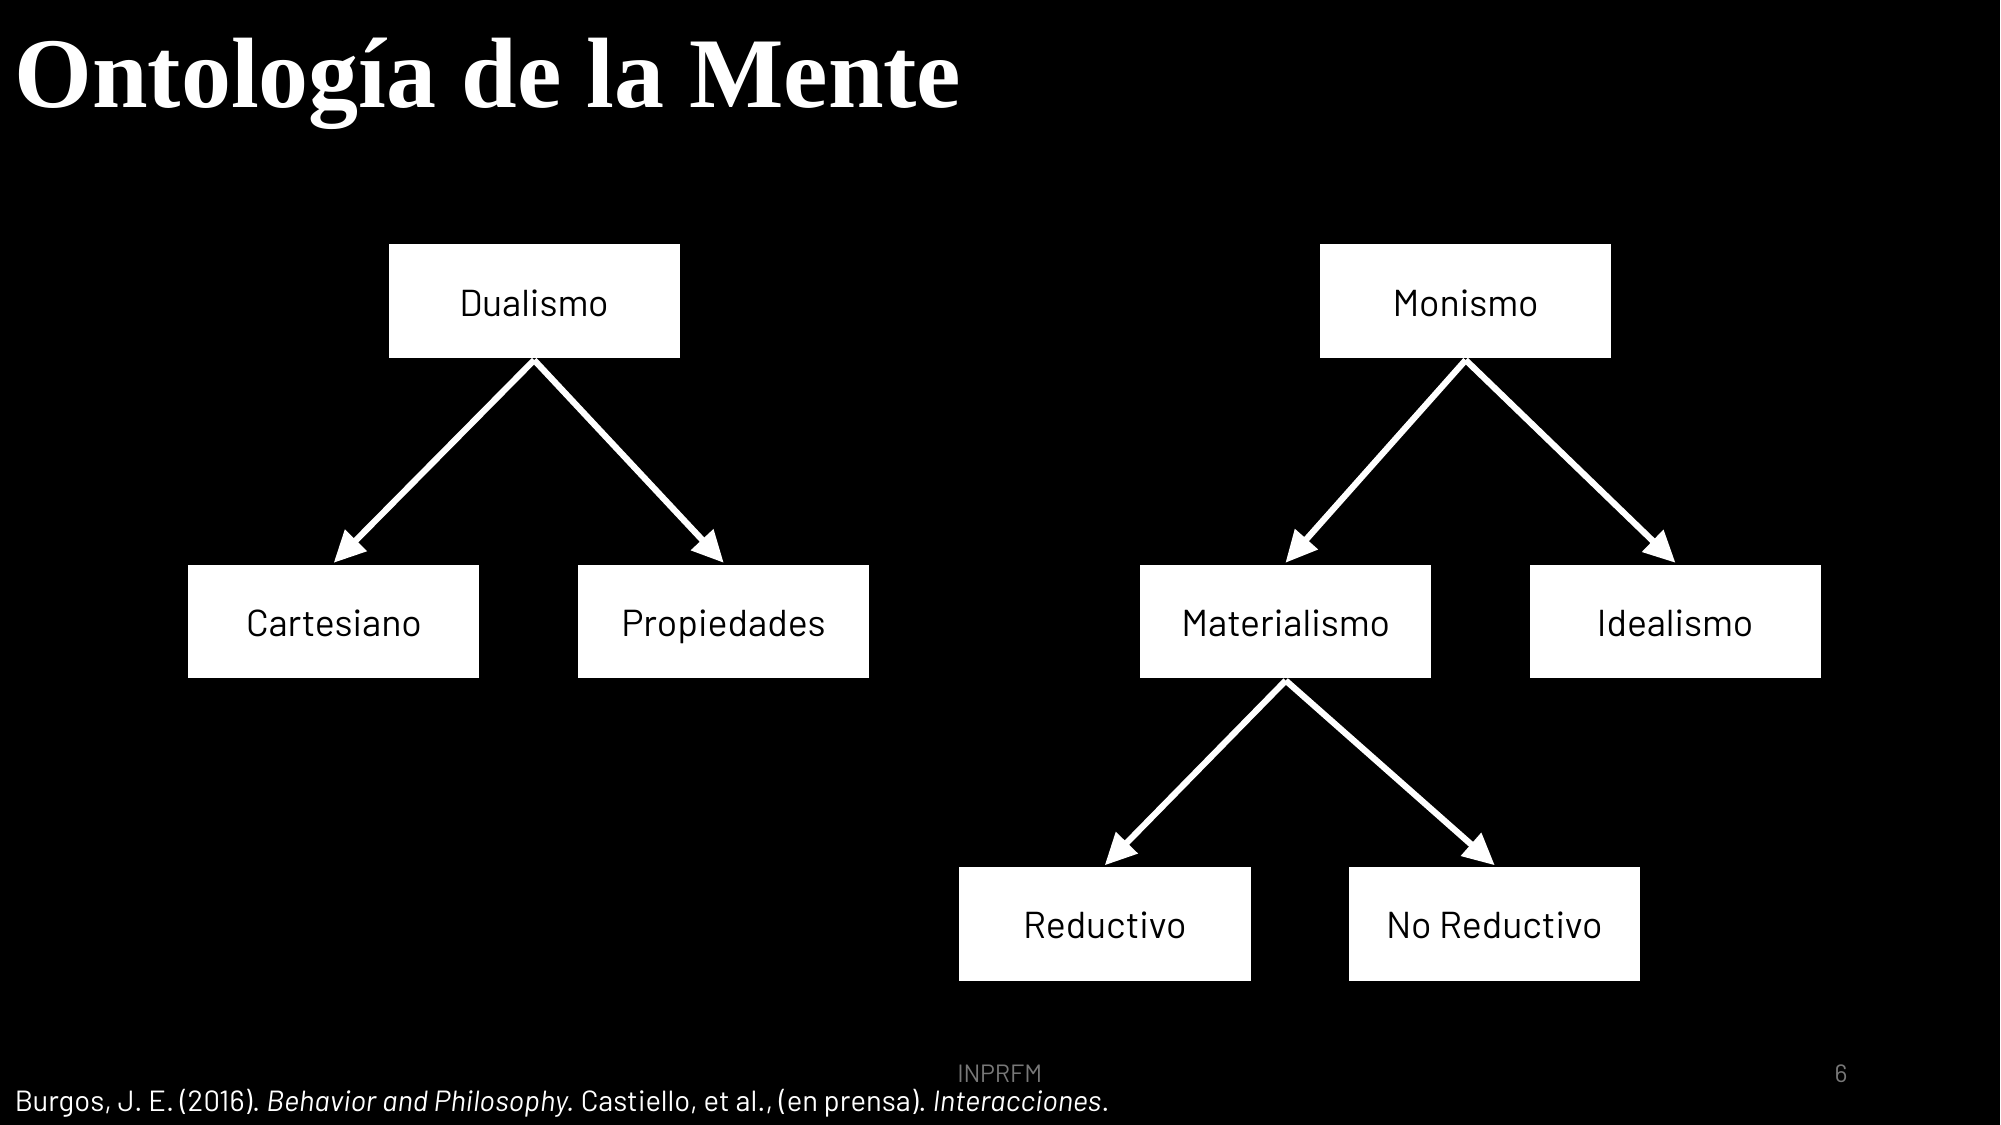

Ontología de la Mente
Dualismo
Monismo
Cartesiano
Propiedades
Materialismo
Idealismo
Reductivo
No Reductivo
INPRFM
6
Burgos, J. E. (2016). Behavior and Philosophy. Castiello, et al., (en prensa). Interacciones.